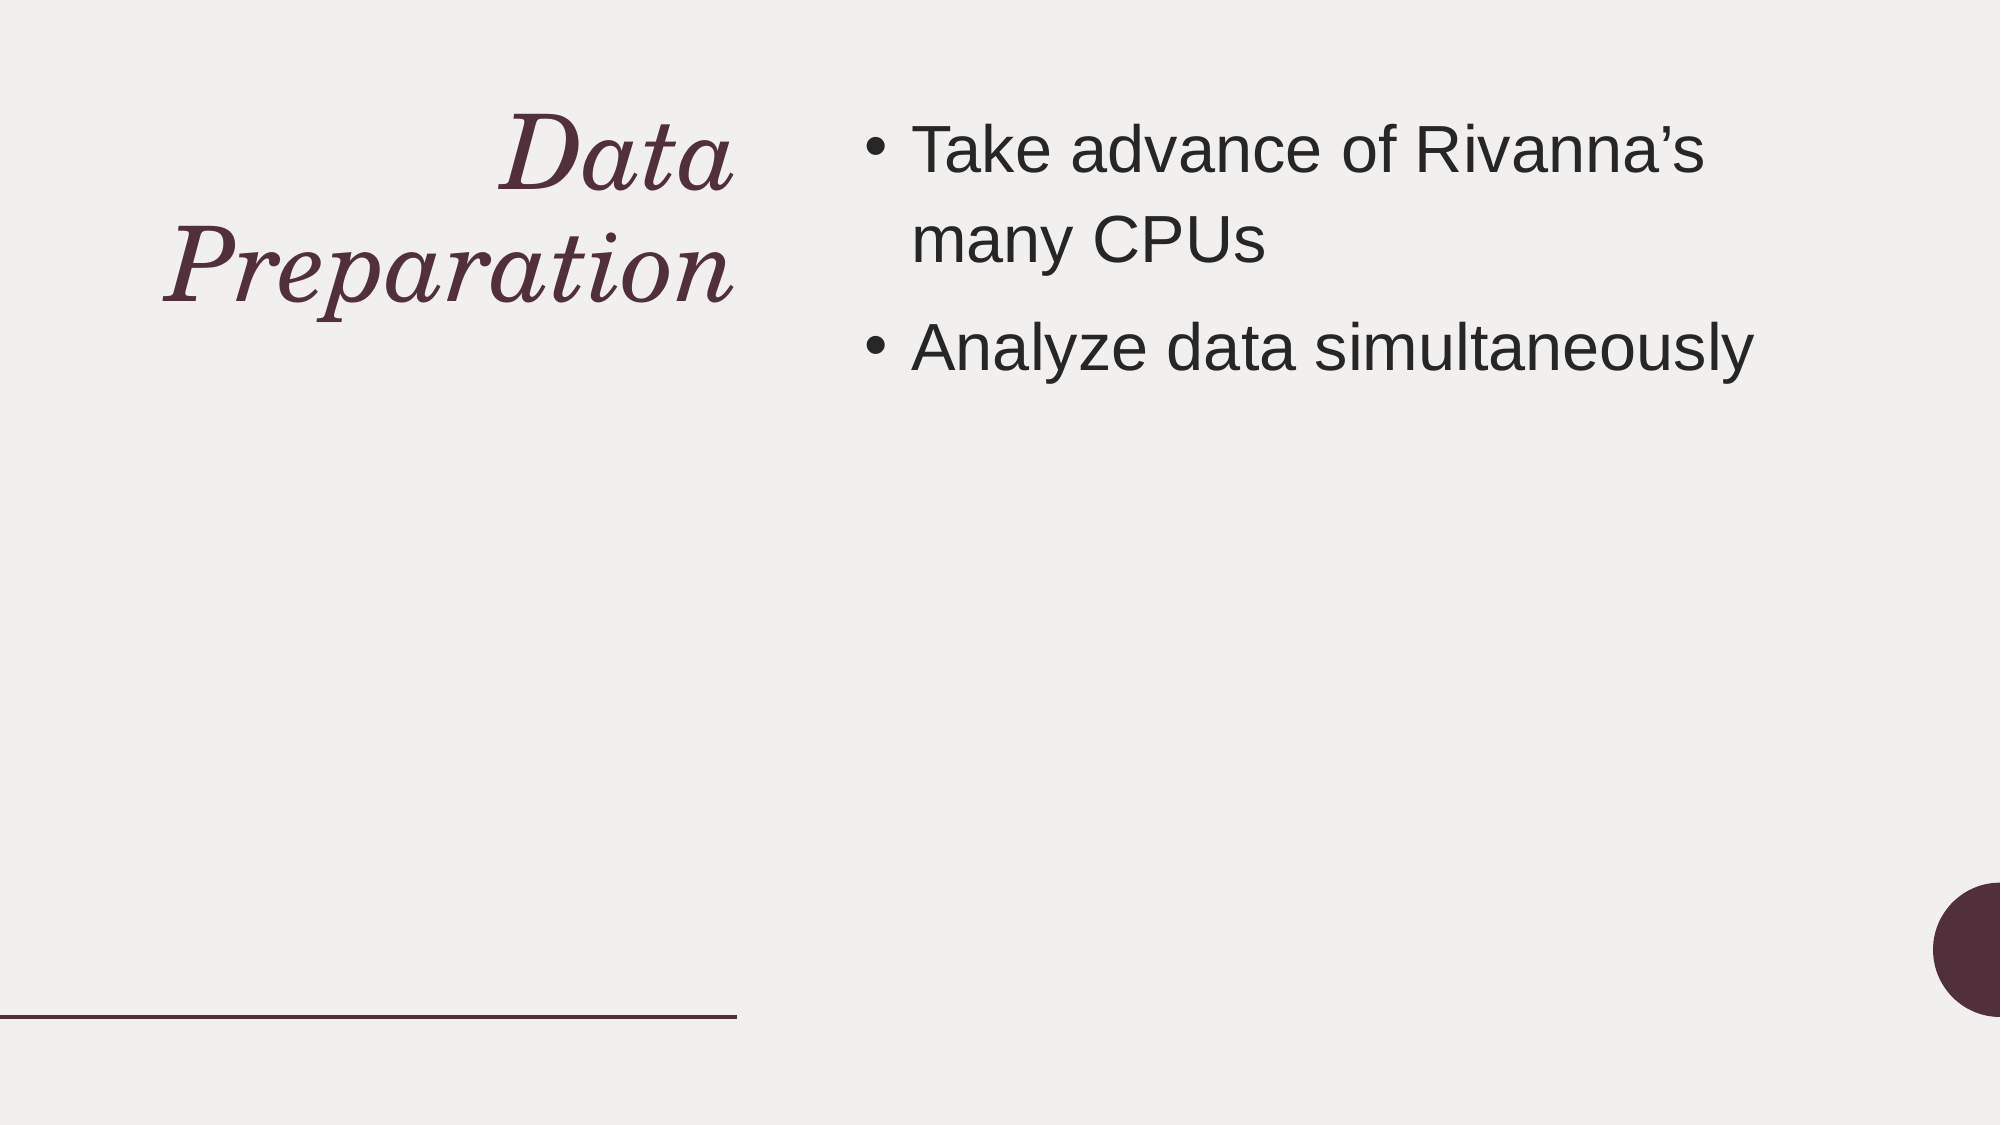

Take advance of Rivanna’s many CPUs
Analyze data simultaneously
# Data Preparation